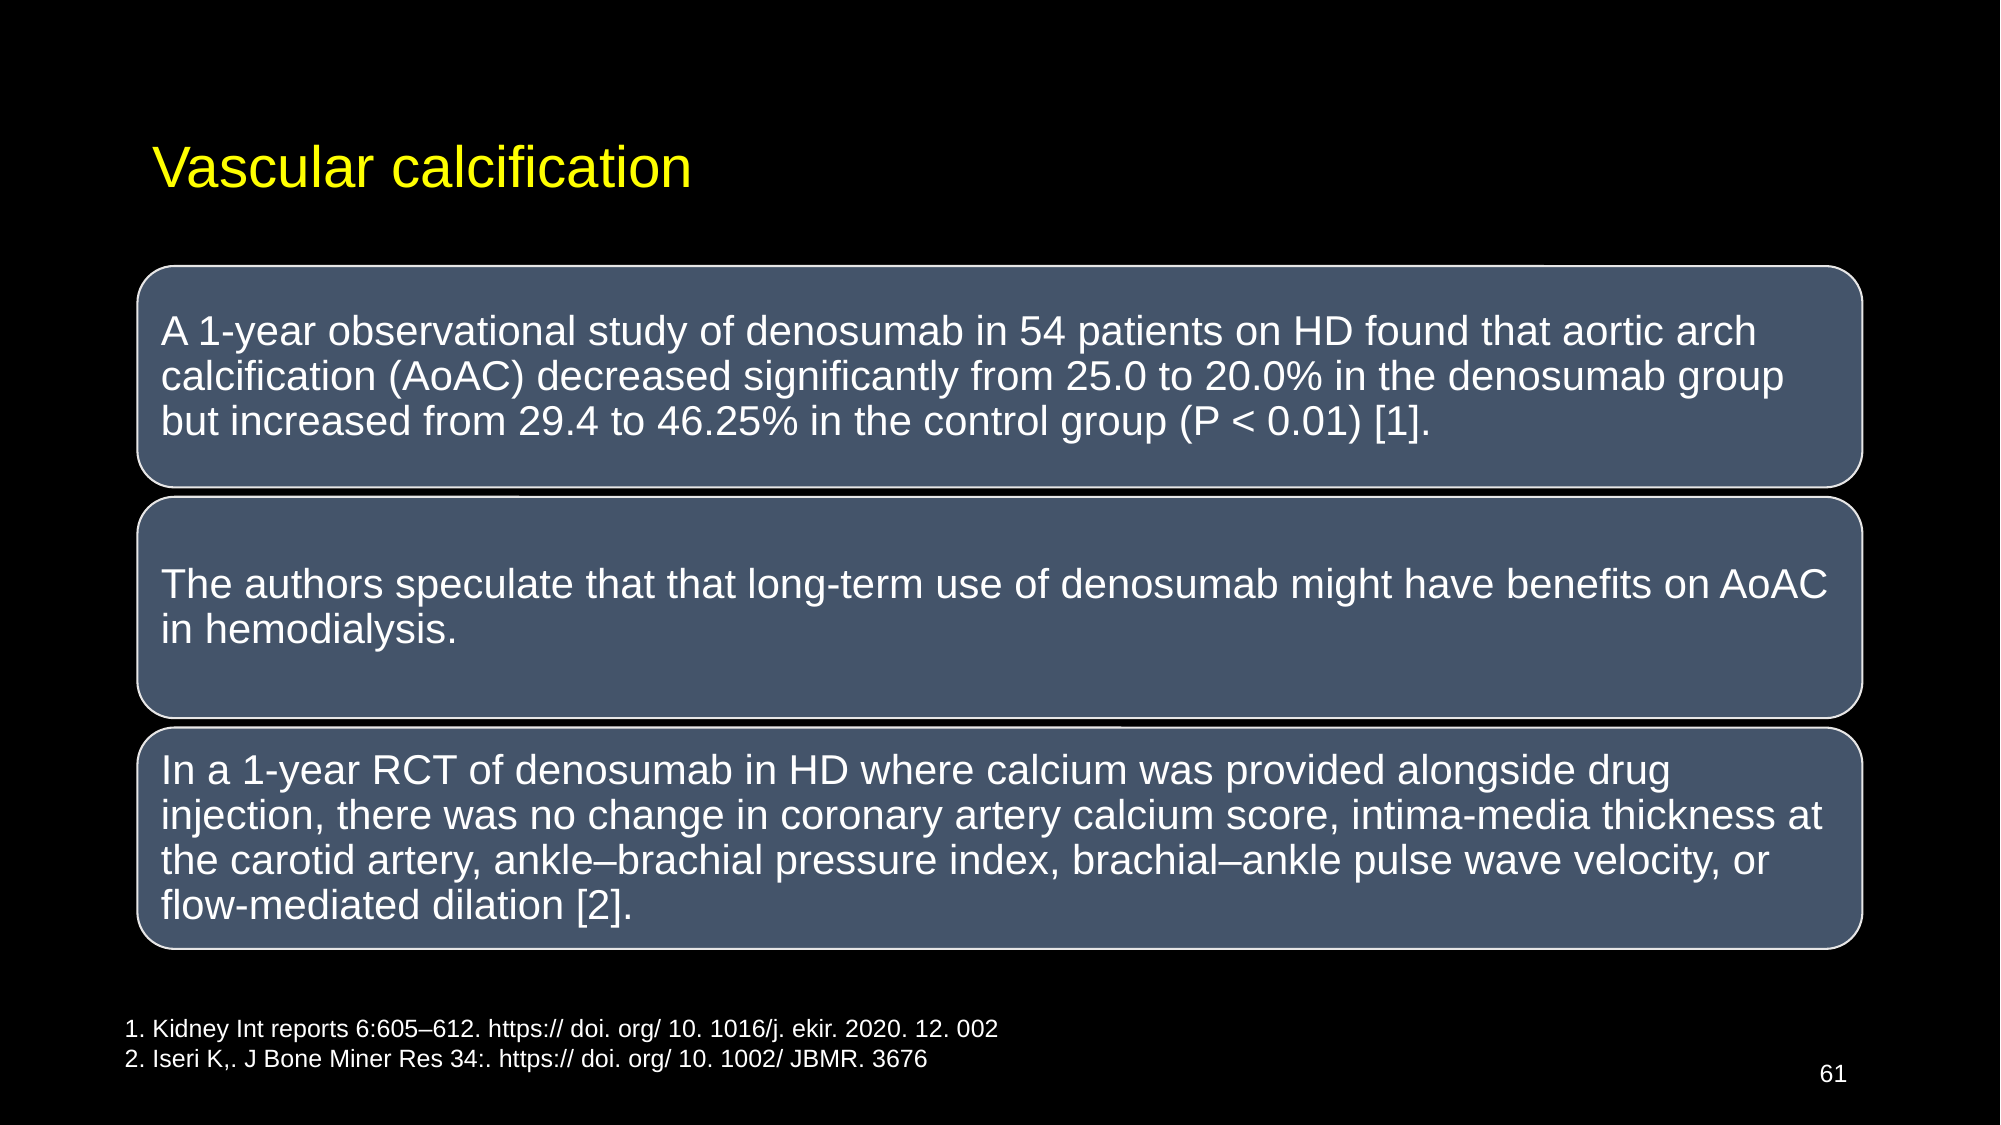

# Vascular calcification

A 1-year observational study of denosumab in 54 patients on HD found that aortic arch calcification (AoAC) decreased significantly from 25.0 to 20.0% in the denosumab group but increased from 29.4 to 46.25% in the control group (P < 0.01) [1].

The authors speculate that that long-term use of denosumab might have benefits on AoAC in hemodialysis.

In a 1-year RCT of denosumab in HD where calcium was provided alongside drug injection, there was no change in coronary artery calcium score, intima-media thickness at the carotid artery, ankle–brachial pressure index, brachial–ankle pulse wave velocity, or flow-mediated dilation [2].
1. Kidney Int reports 6:605–612. https:// doi. org/ 10. 1016/j. ekir. 2020. 12. 002
2. Iseri K,. J Bone Miner Res 34:. https:// doi. org/ 10. 1002/ JBMR. 3676
61